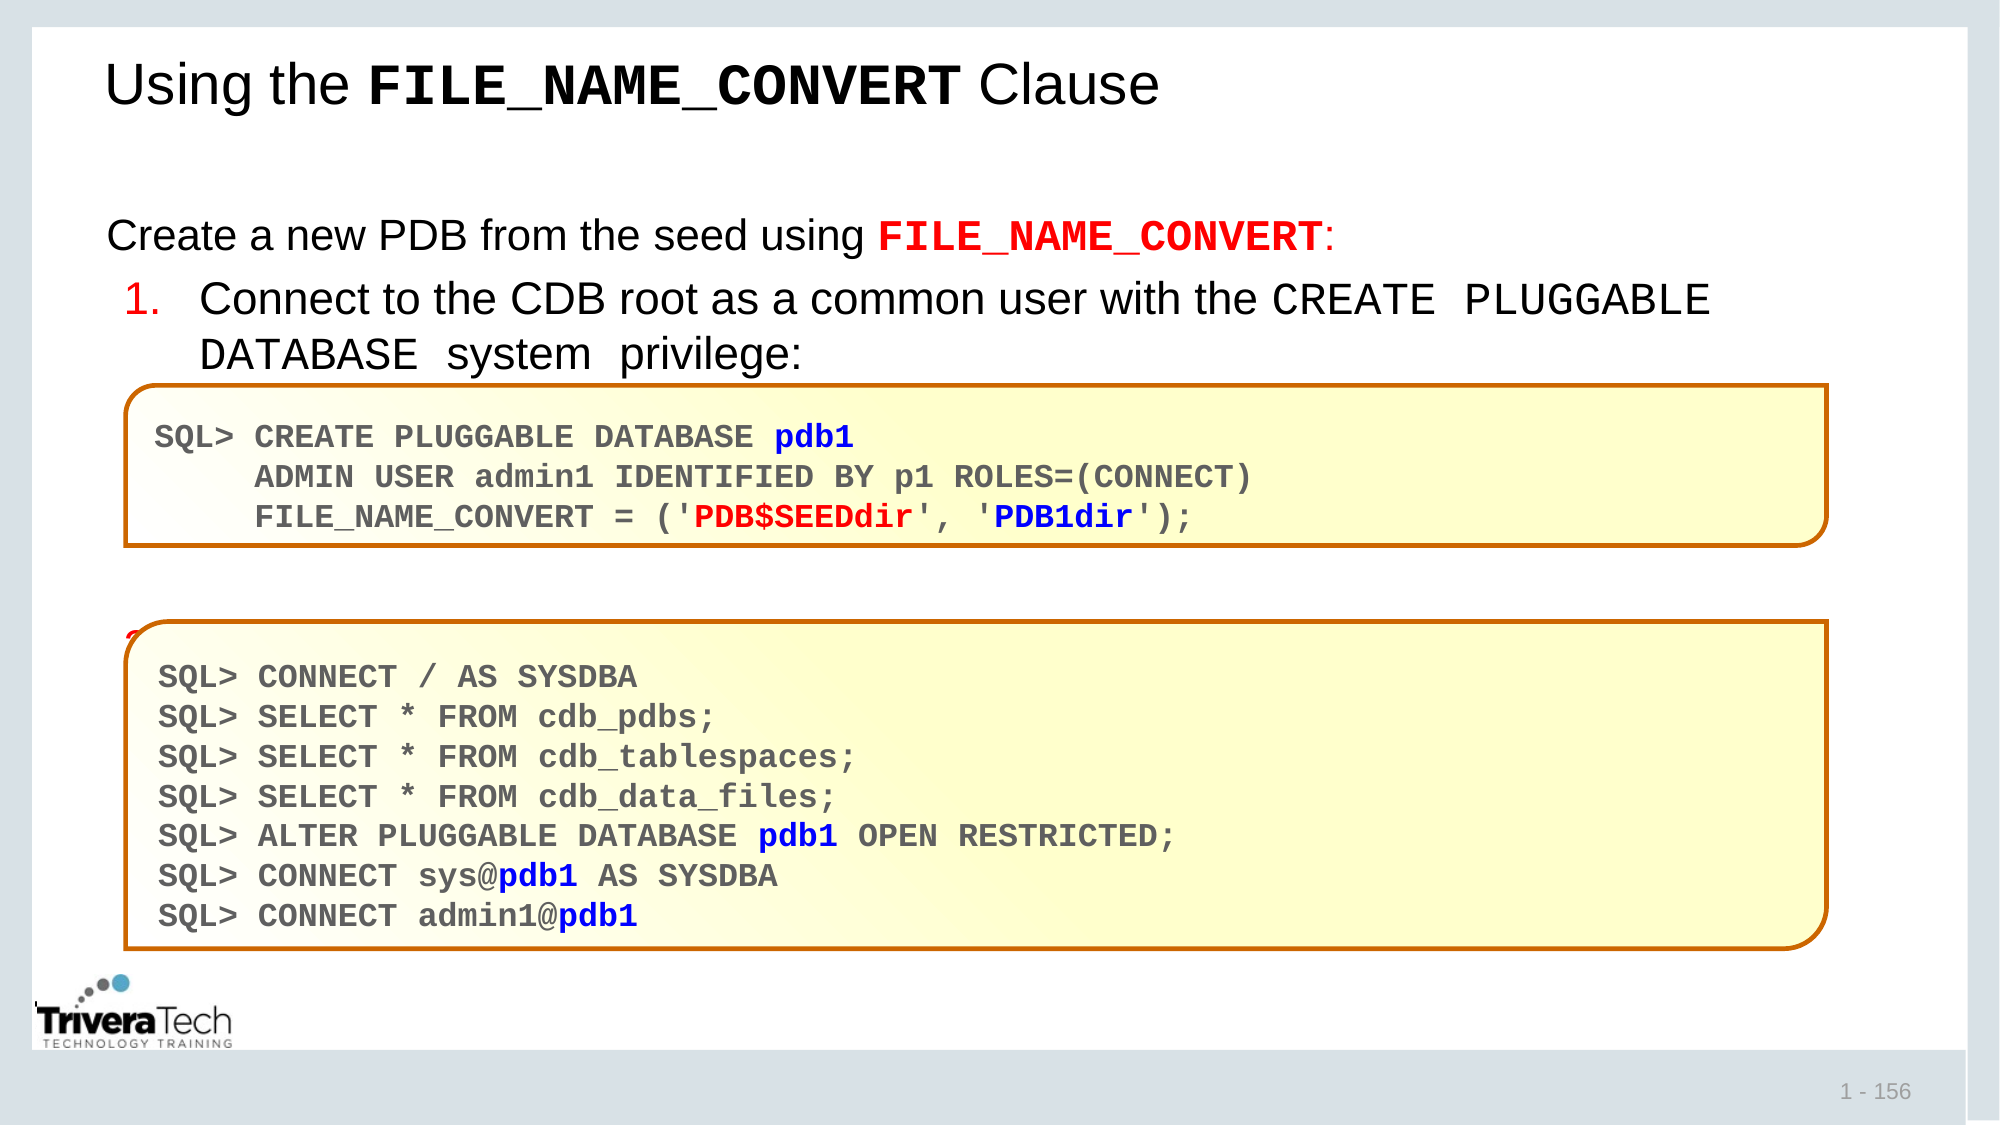

# Using the FILE_NAME_CONVERT Clause
Create a new PDB from the seed using FILE_NAME_CONVERT:
Connect to the CDB root as a common user with the CREATE PLUGGABLE DATABASE system privilege:

Use views to verify:

Note: The STATUS of the PDB is NEW.

SQL> CREATE PLUGGABLE DATABASE pdb1
     ADMIN USER admin1 IDENTIFIED BY p1 ROLES=(CONNECT)
     FILE_NAME_CONVERT = ('PDB$SEEDdir', 'PDB1dir');
SQL> CONNECT / AS SYSDBA
SQL> SELECT * FROM cdb_pdbs;
SQL> SELECT * FROM cdb_tablespaces;
SQL> SELECT * FROM cdb_data_files;
SQL> ALTER PLUGGABLE DATABASE pdb1 OPEN RESTRICTED;
SQL> CONNECT sys@pdb1 AS SYSDBA
SQL> CONNECT admin1@pdb1